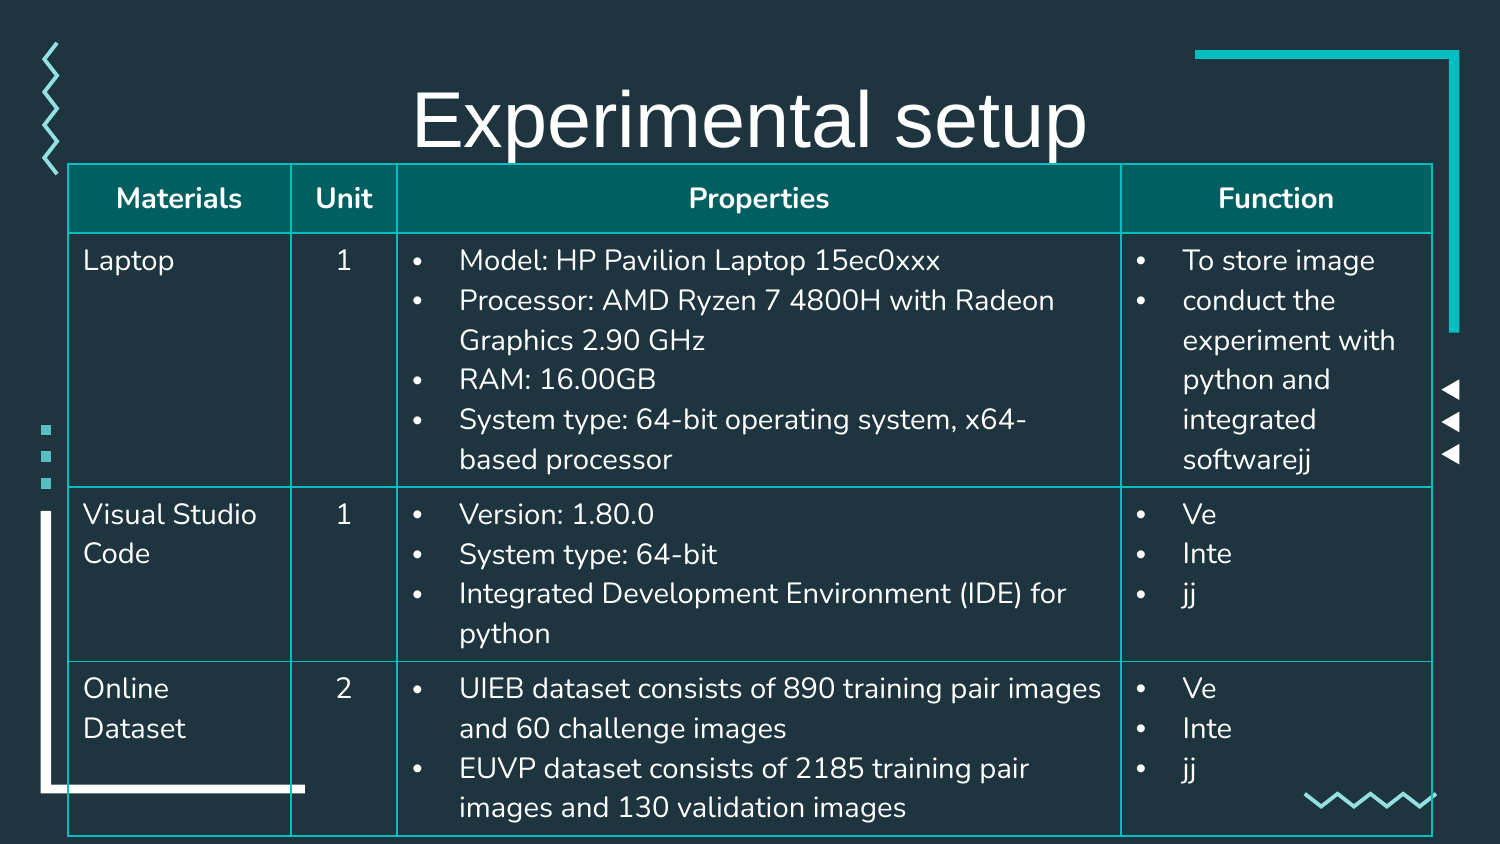

Experimental setup
| Materials | Unit | Properties | Function |
| --- | --- | --- | --- |
| Laptop | 1 | Model: HP Pavilion Laptop 15ec0xxx Processor: AMD Ryzen 7 4800H with Radeon Graphics 2.90 GHz RAM: 16.00GB System type: 64-bit operating system, x64-based processor | To store image conduct the experiment with python and integrated softwarejj |
| Visual Studio Code | 1 | Version: 1.80.0 System type: 64-bit Integrated Development Environment (IDE) for python | Ve Inte jj |
| Online Dataset | 2 | UIEB dataset consists of 890 training pair images and 60 challenge images EUVP dataset consists of 2185 training pair images and 130 validation images | Ve Inte jj |